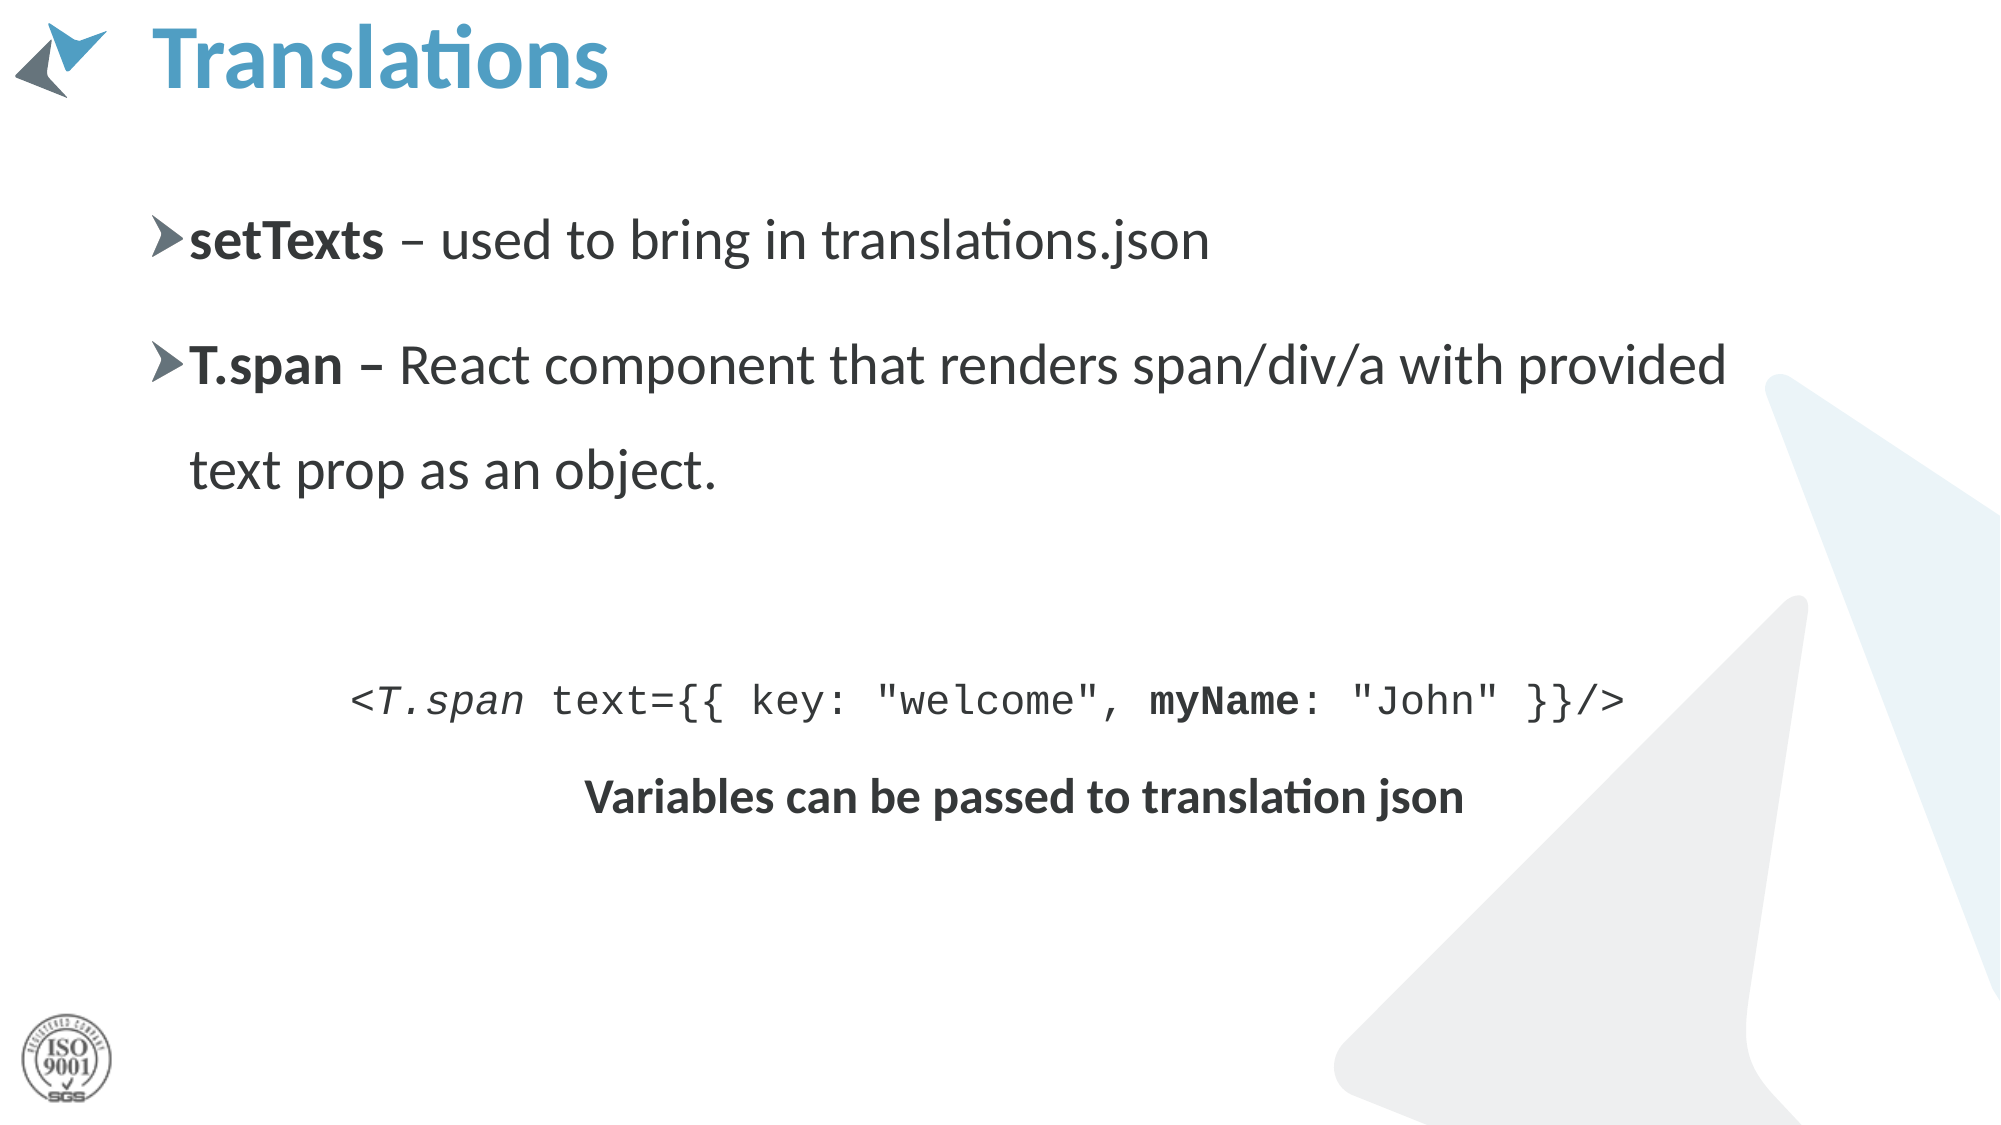

# Translations
setTexts – used to bring in translations.json
T.span – React component that renders span/div/a with provided text prop as an object.

<T.span text={{ key: "welcome", myName: "John" }}/>
Variables can be passed to translation json